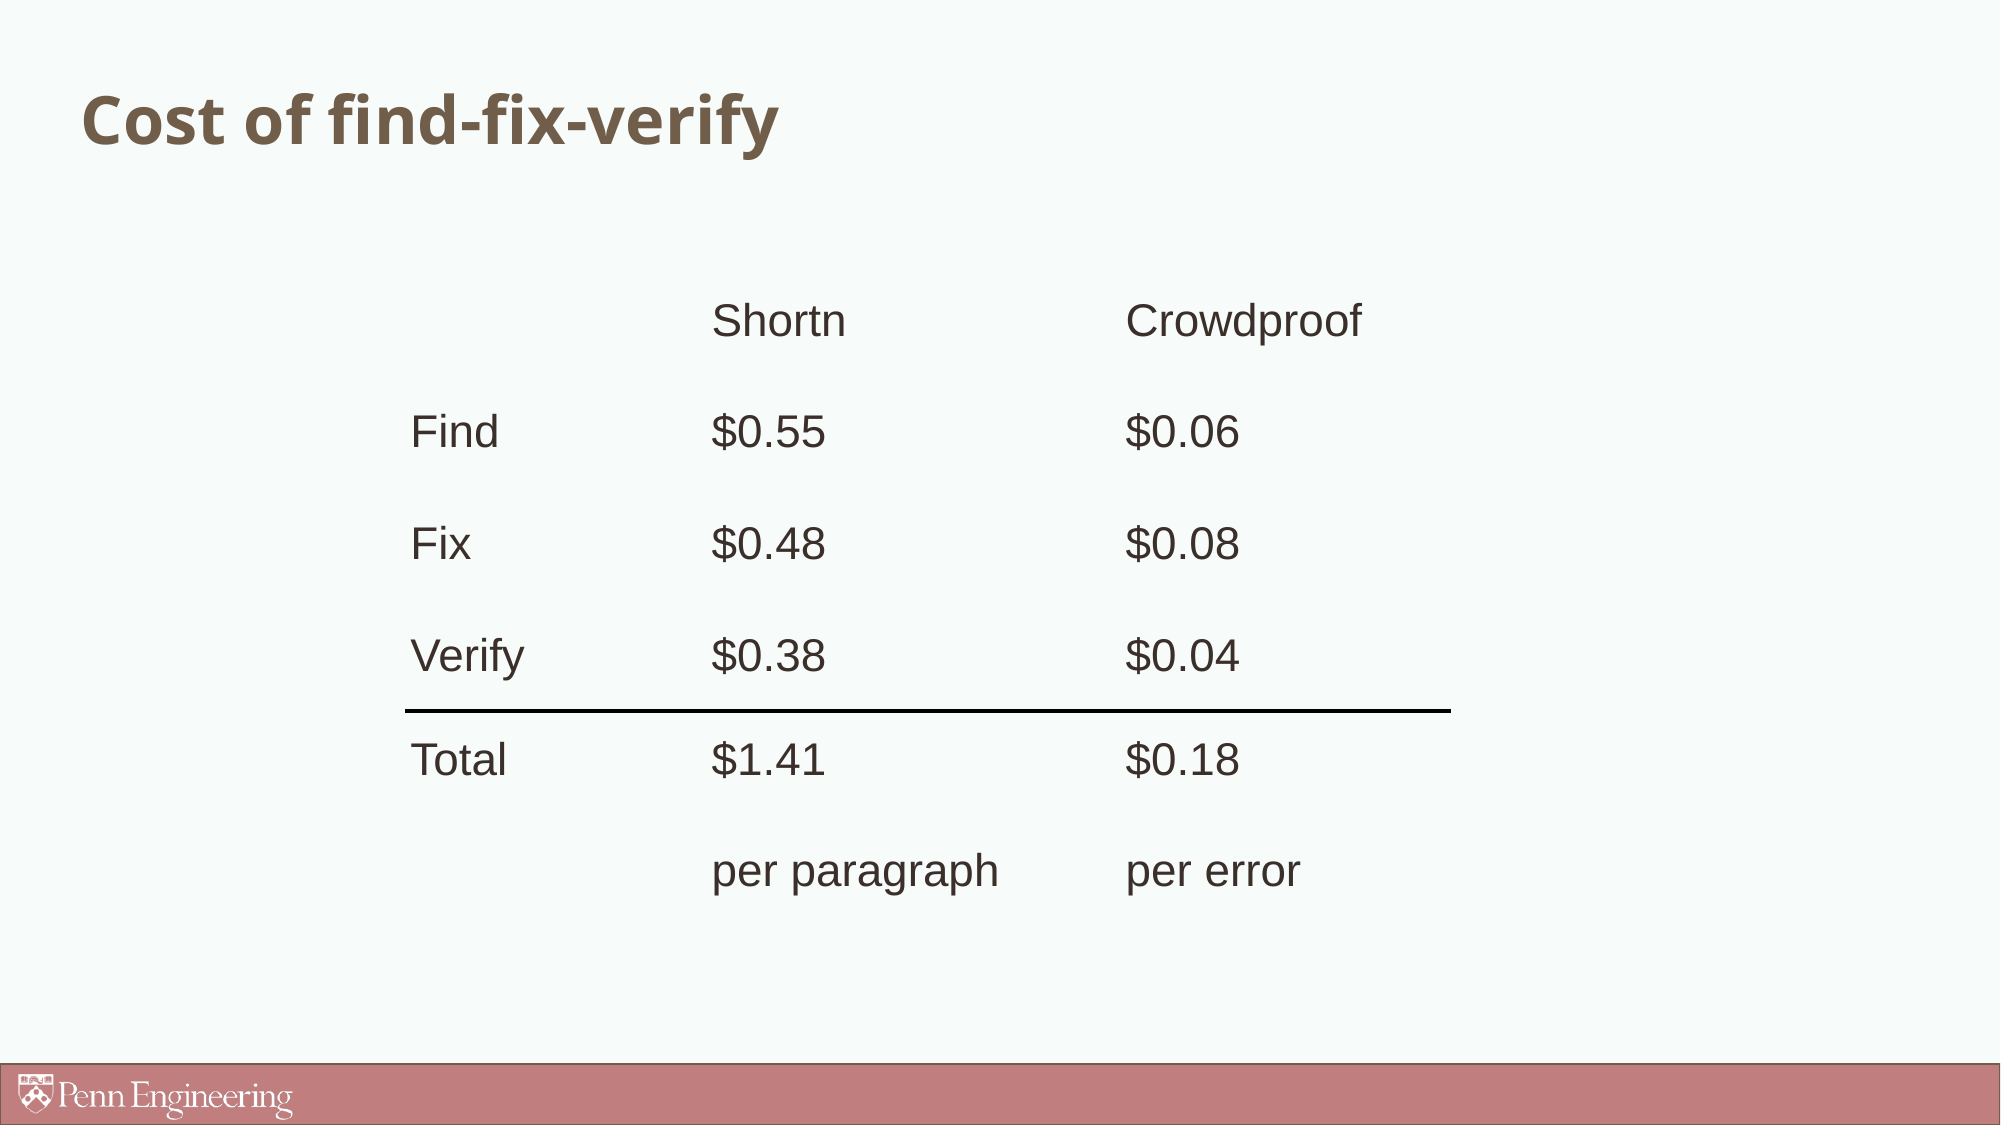

# Cost of find-fix-verify
|  | Shortn | Crowdproof |
| --- | --- | --- |
| Find | $0.55 | $0.06 |
| Fix | $0.48 | $0.08 |
| Verify | $0.38 | $0.04 |
| Total | $1.41 | $0.18 |
|  | per paragraph | per error |